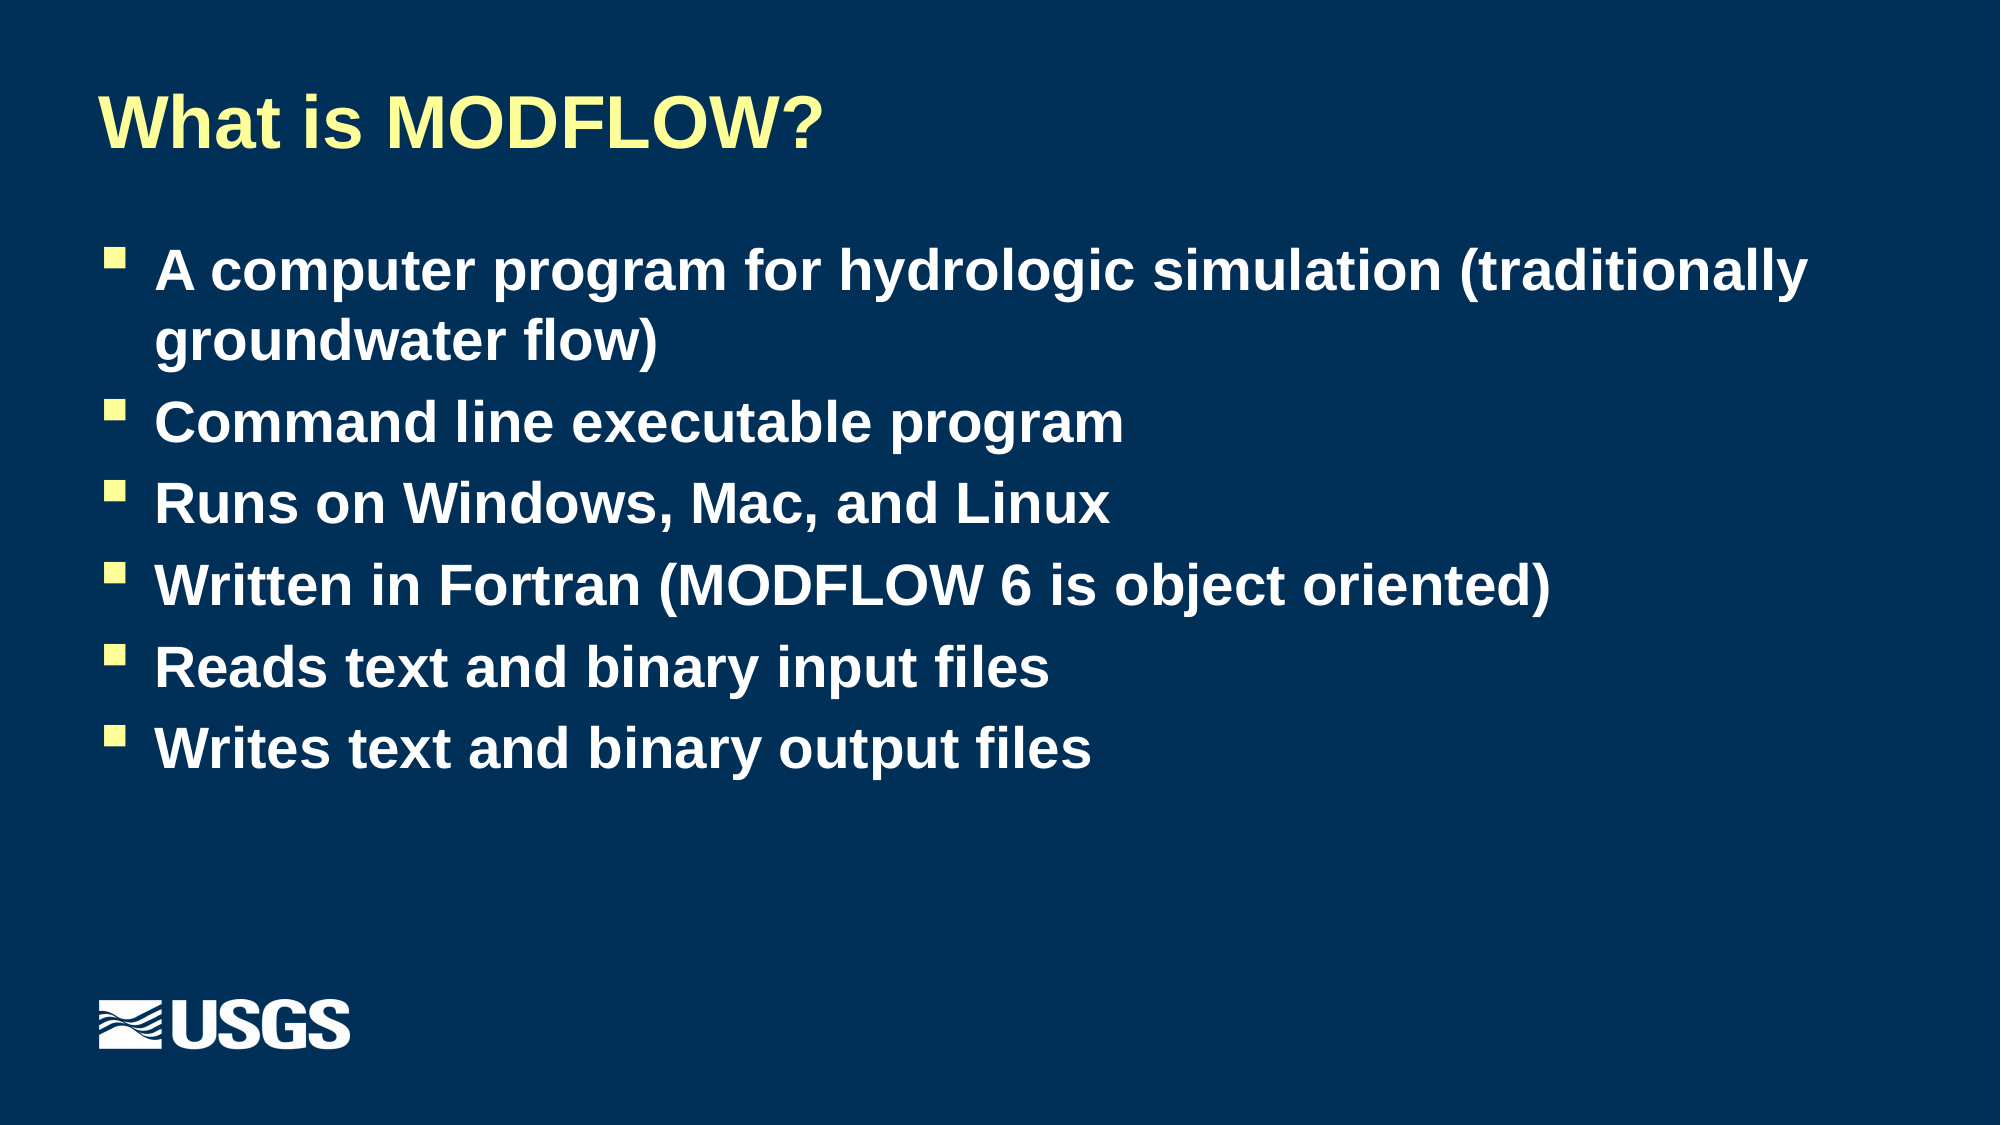

# What is MODFLOW?
A computer program for hydrologic simulation (traditionally groundwater flow)
Command line executable program
Runs on Windows, Mac, and Linux
Written in Fortran (MODFLOW 6 is object oriented)
Reads text and binary input files
Writes text and binary output files